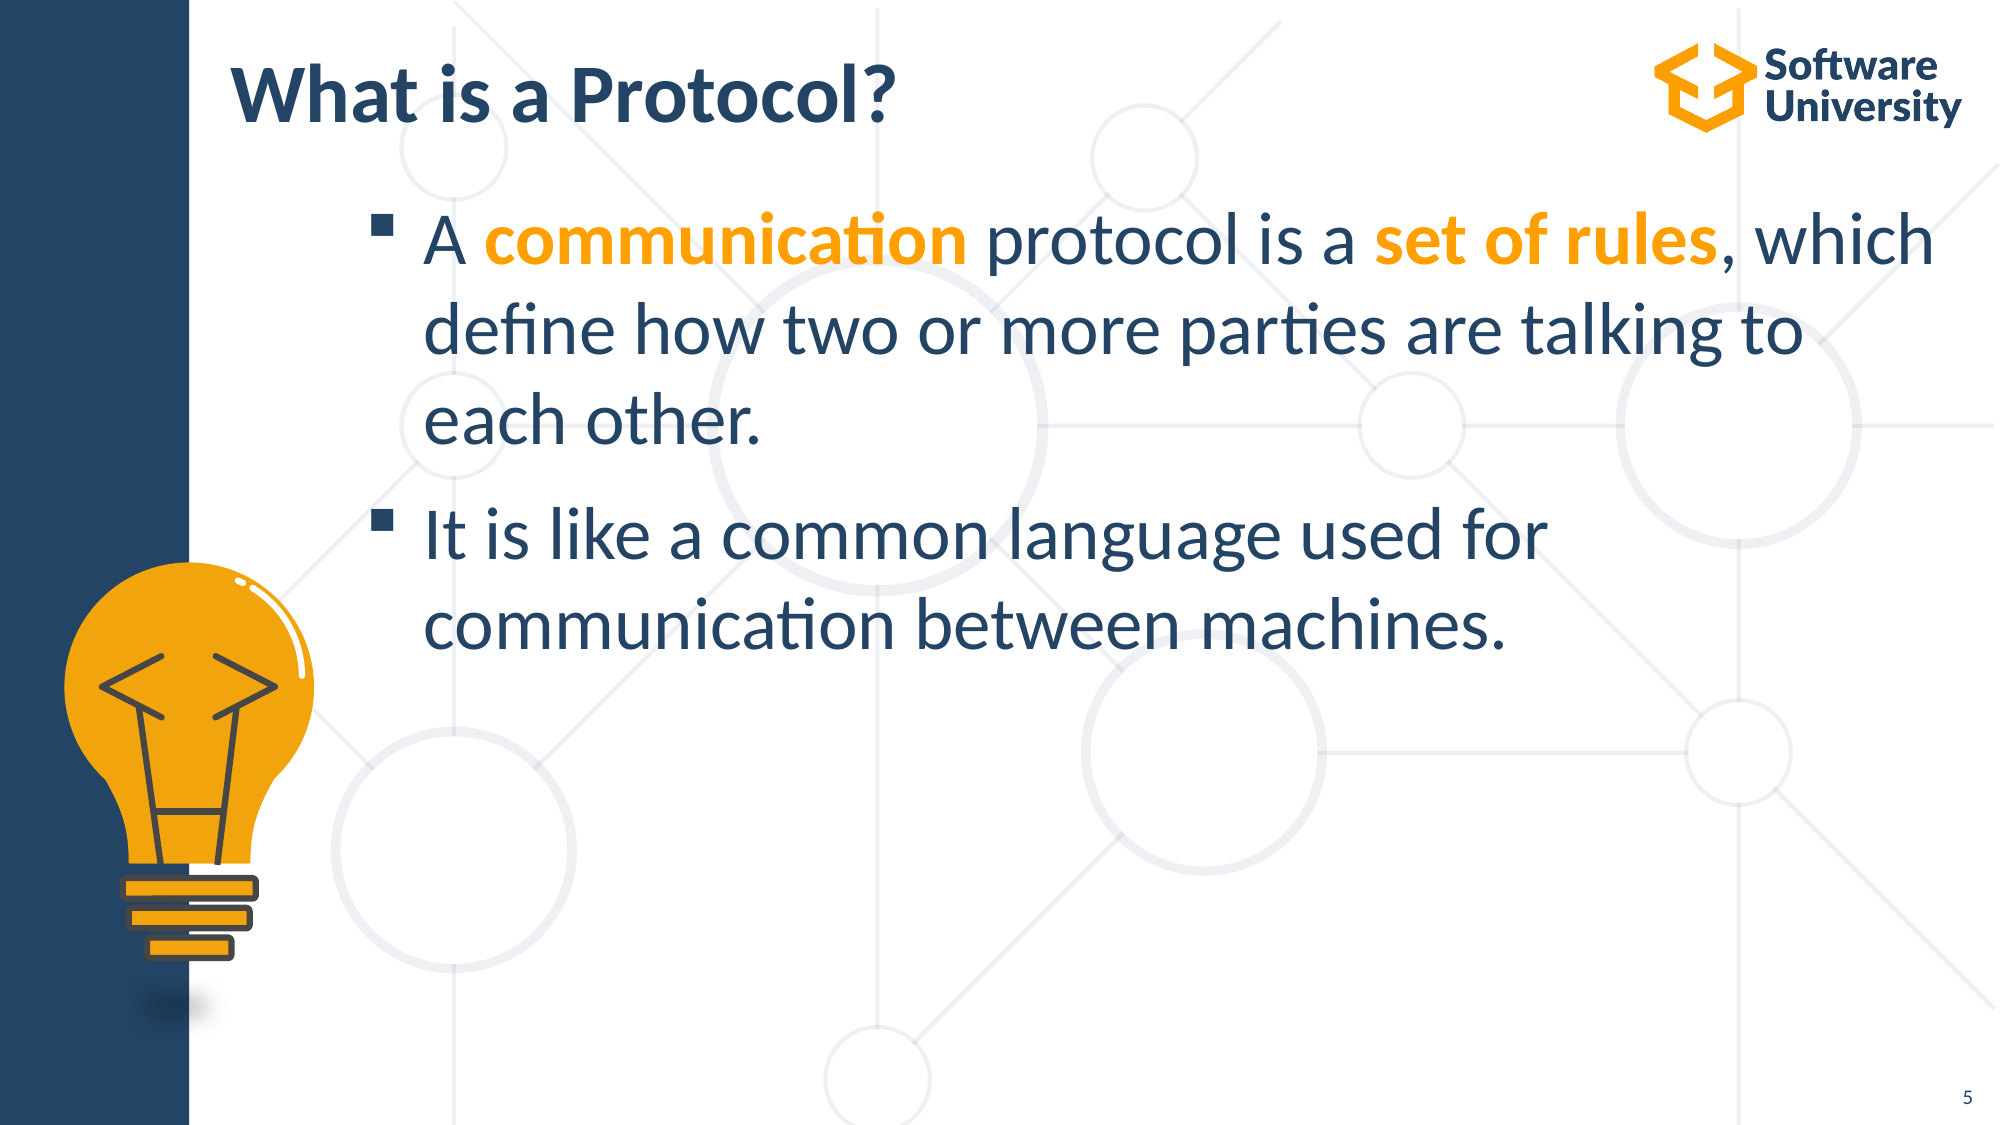

# What is a Protocol?
A communication protocol is a set of rules, which define how two or more parties are talking to each other.
It is like a common language used for communication between machines.
5